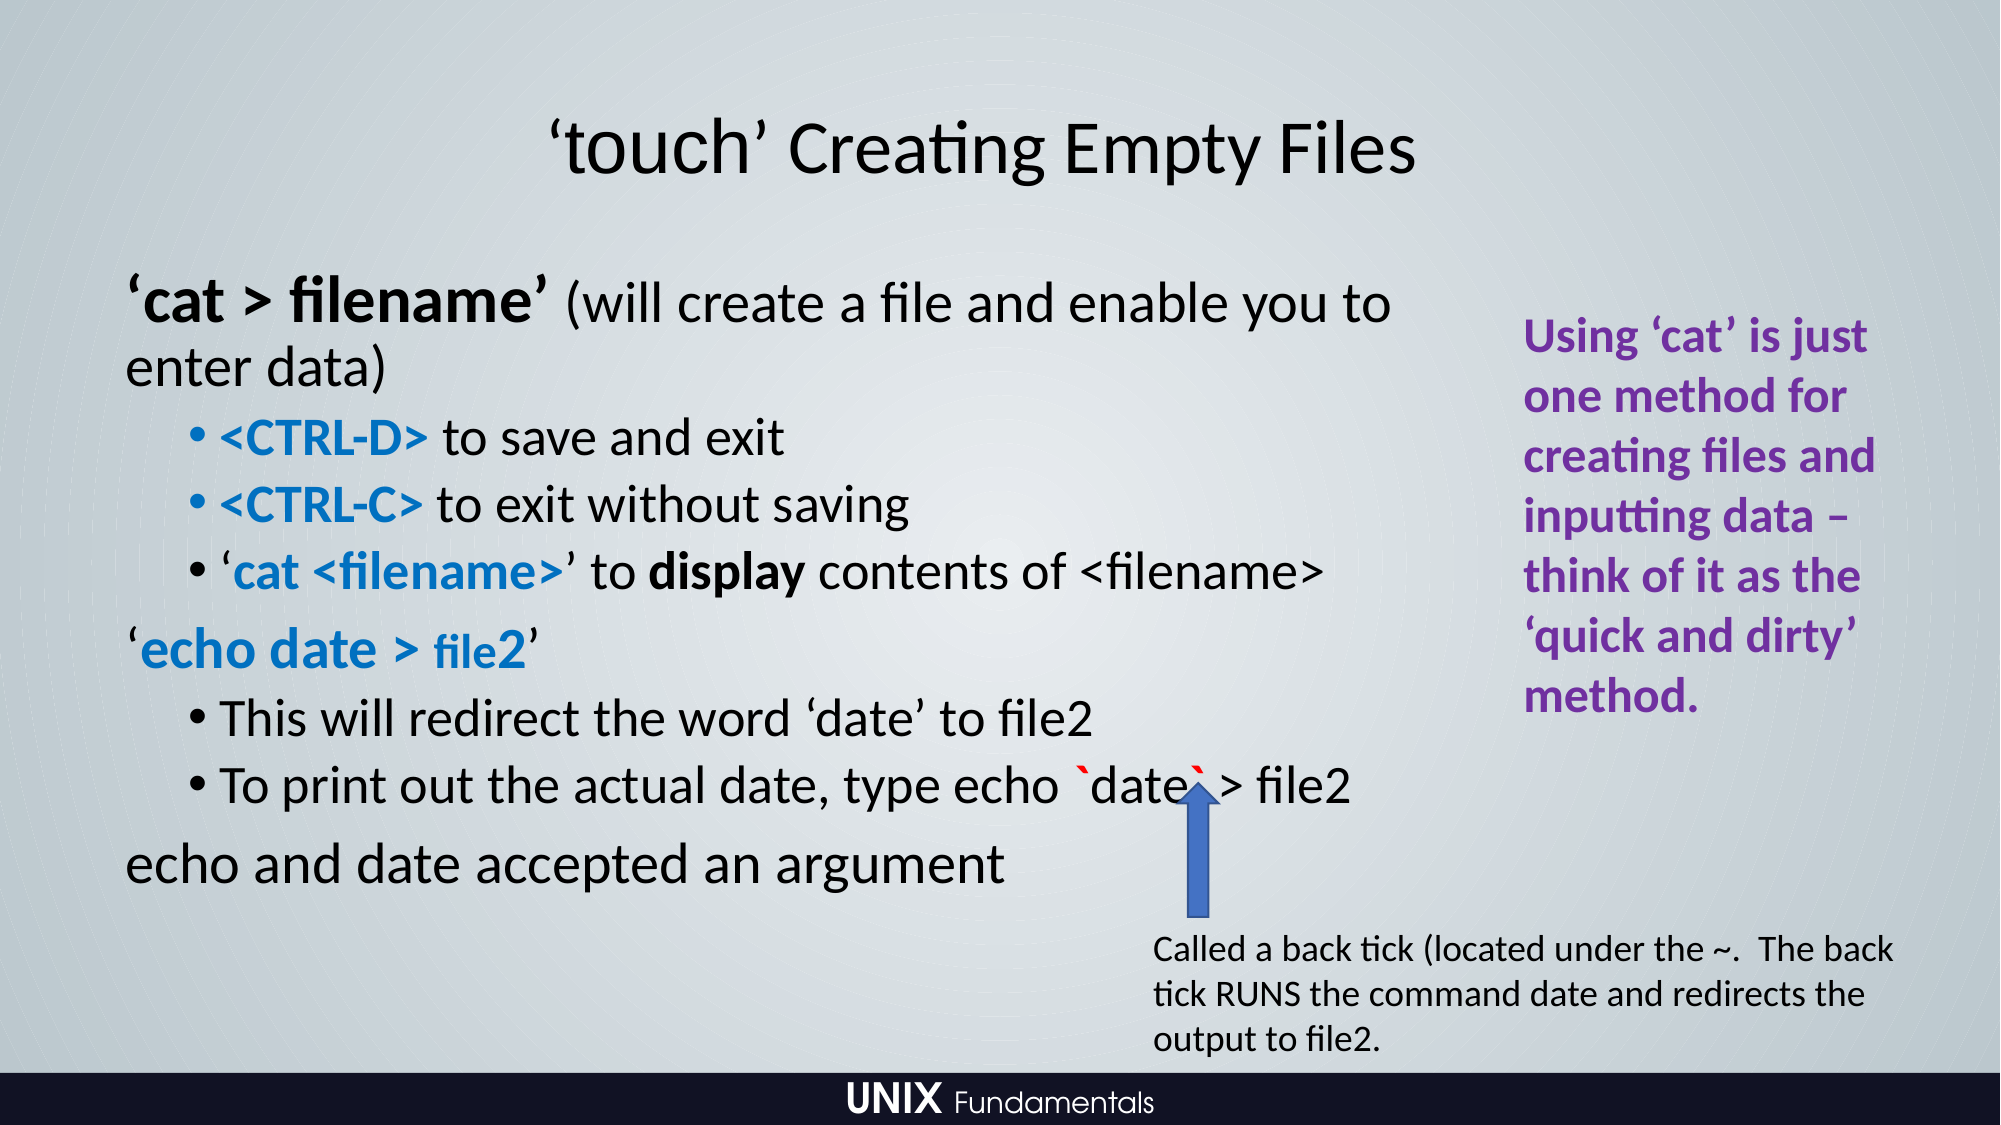

# ‘touch’ Creating Empty Files
‘cat > filename’ (will create a file and enable you to enter data)
<CTRL-D> to save and exit
<CTRL-C> to exit without saving
‘cat <filename>’ to display contents of <filename>
‘echo date > file2’
This will redirect the word ‘date’ to file2
To print out the actual date, type echo `date` > file2
echo and date accepted an argument
Using ‘cat’ is just one method for creating files and inputting data – think of it as the ‘quick and dirty’ method.

Called a back tick (located under the ~.  The back tick RUNS the command date and redirects the output to file2.